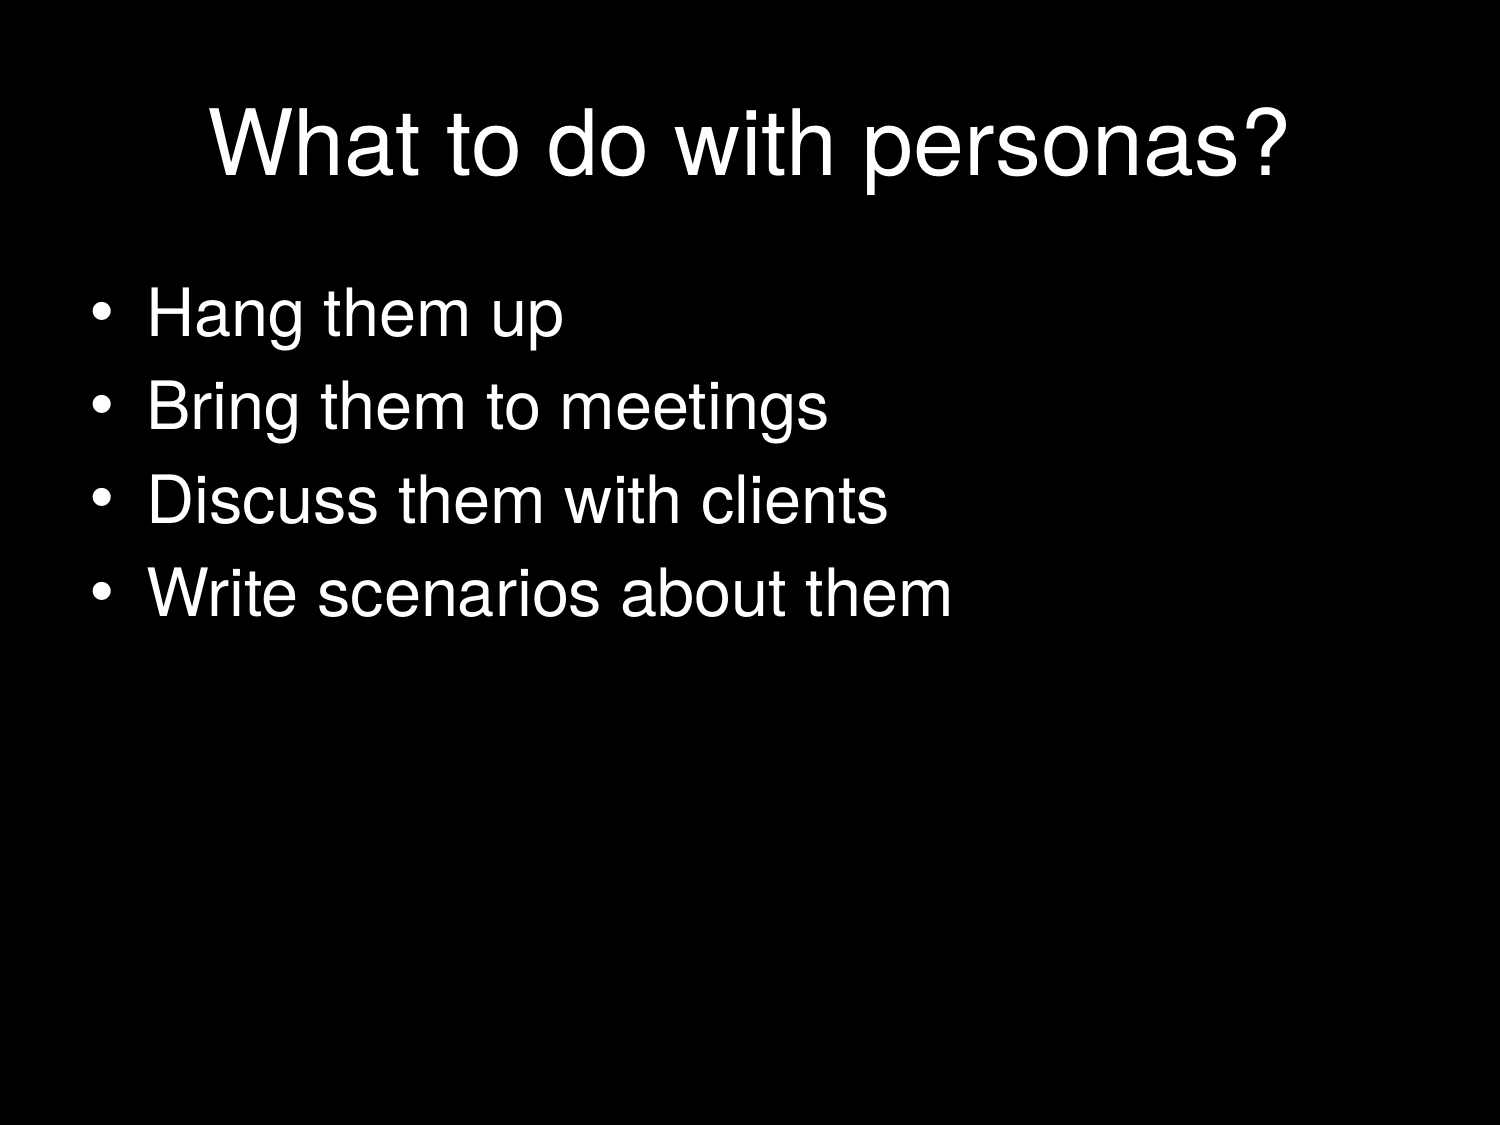

# What to do with personas?
Hang them up
Bring them to meetings
Discuss them with clients
Write scenarios about them